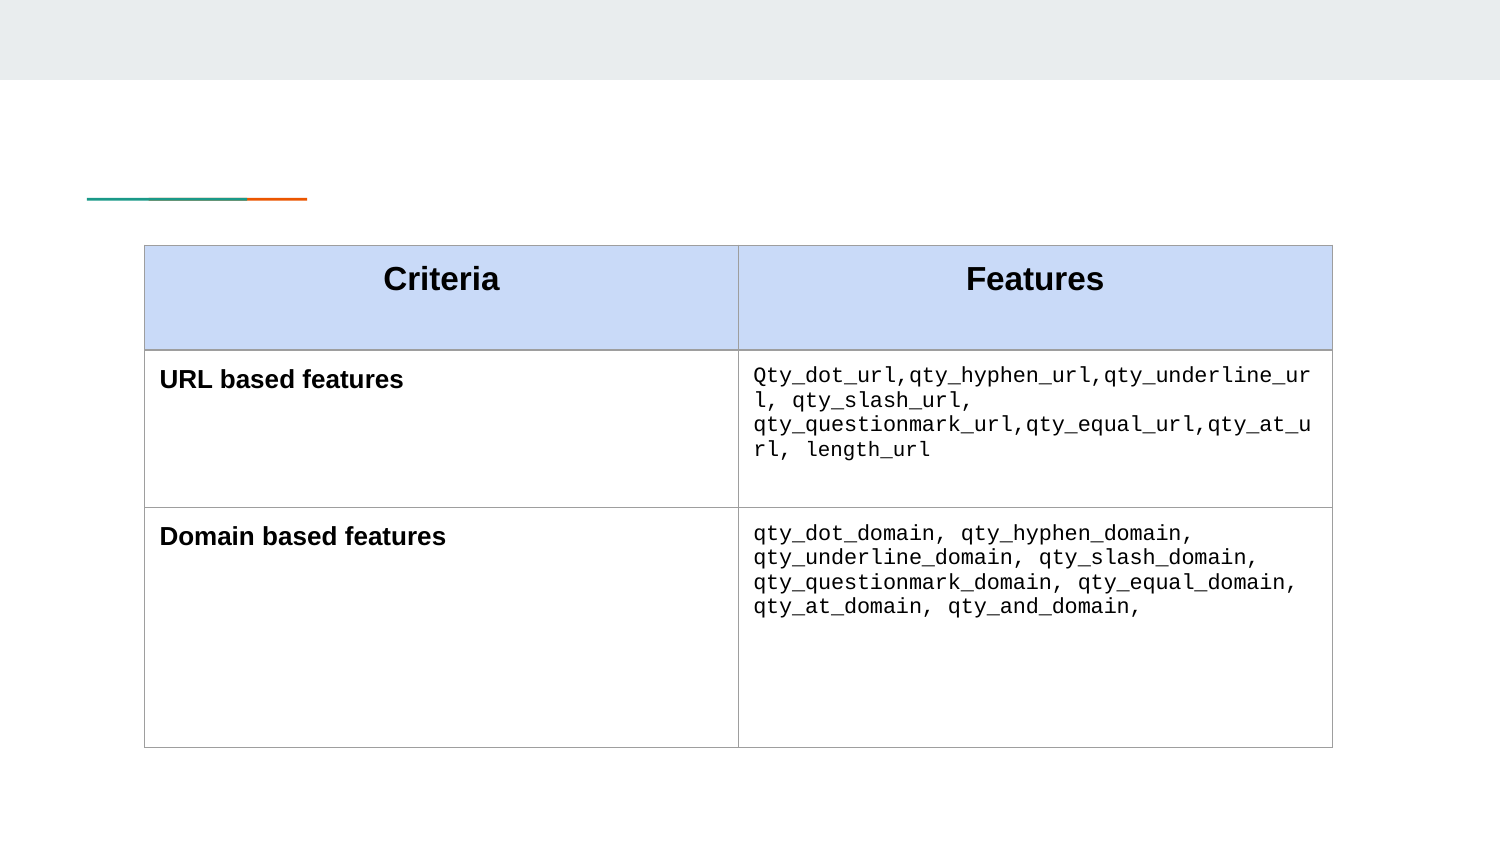

| Criteria | Features |
| --- | --- |
| URL based features | Qty\_dot\_url,qty\_hyphen\_url,qty\_underline\_url, qty\_slash\_url, qty\_questionmark\_url,qty\_equal\_url,qty\_at\_url, length\_url |
| Domain based features | qty\_dot\_domain, qty\_hyphen\_domain, qty\_underline\_domain, qty\_slash\_domain, qty\_questionmark\_domain, qty\_equal\_domain, qty\_at\_domain, qty\_and\_domain, |